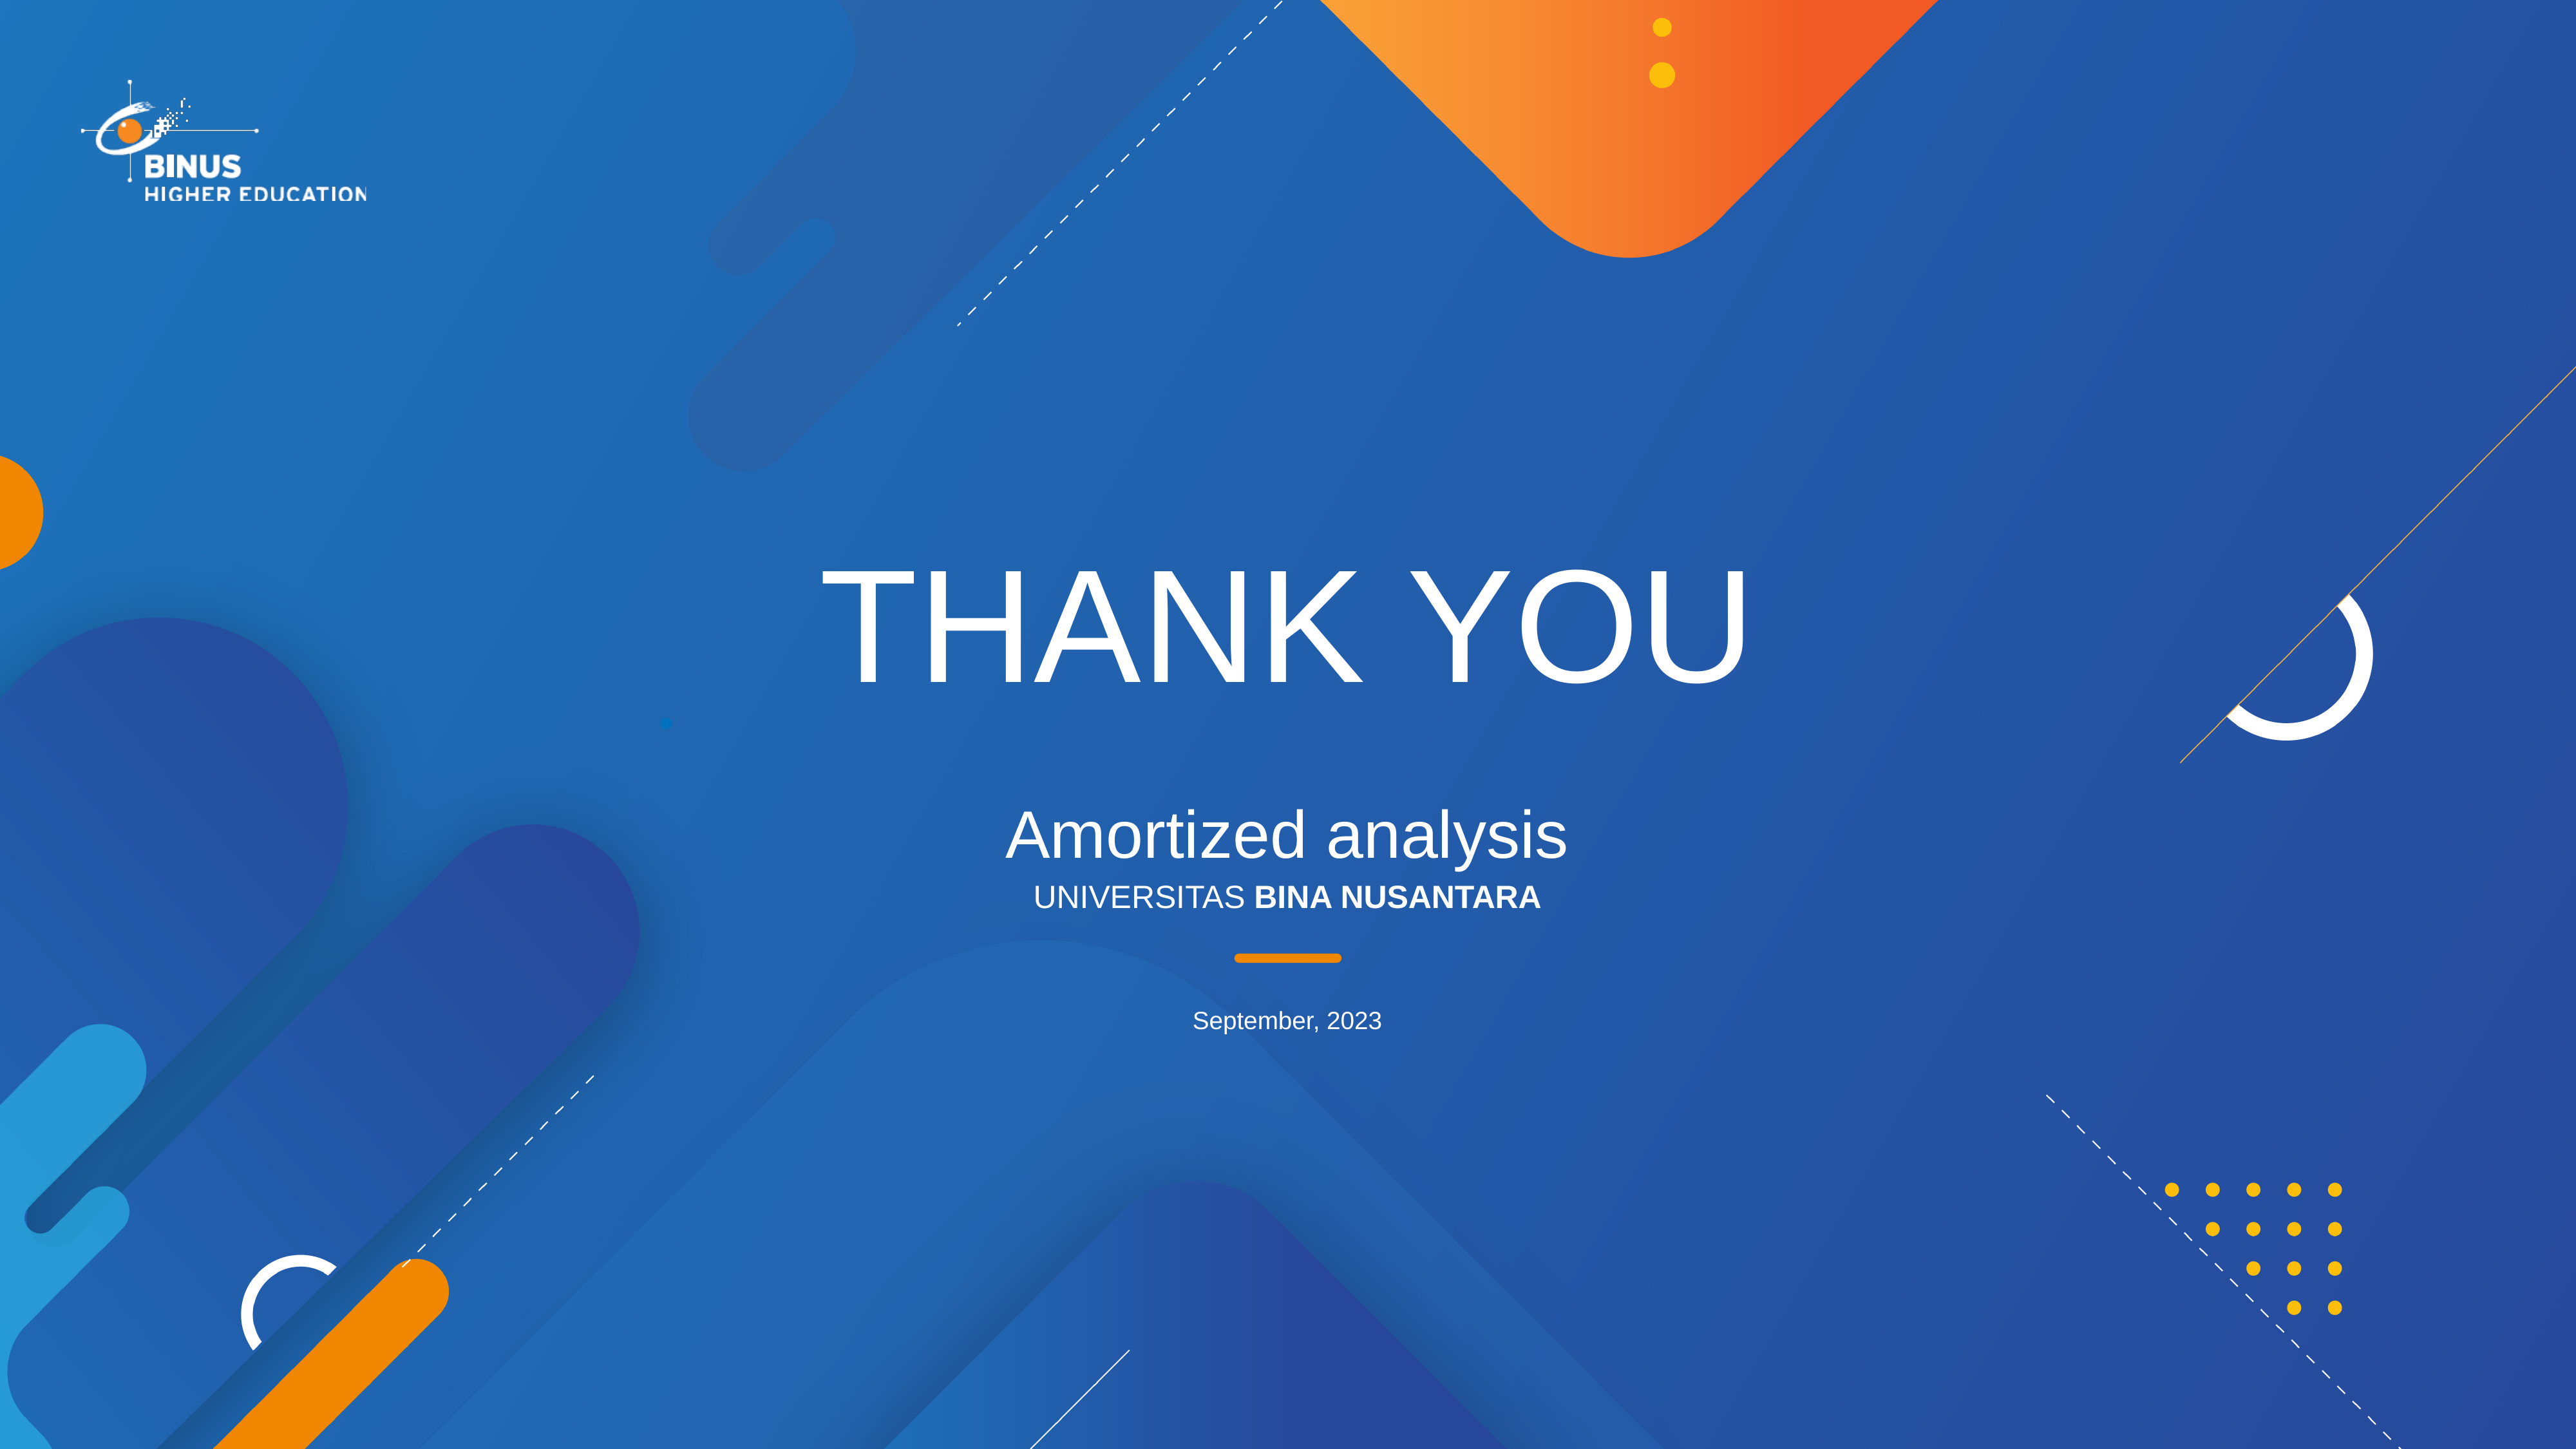

# Thank you
Amortized analysis
September, 2023